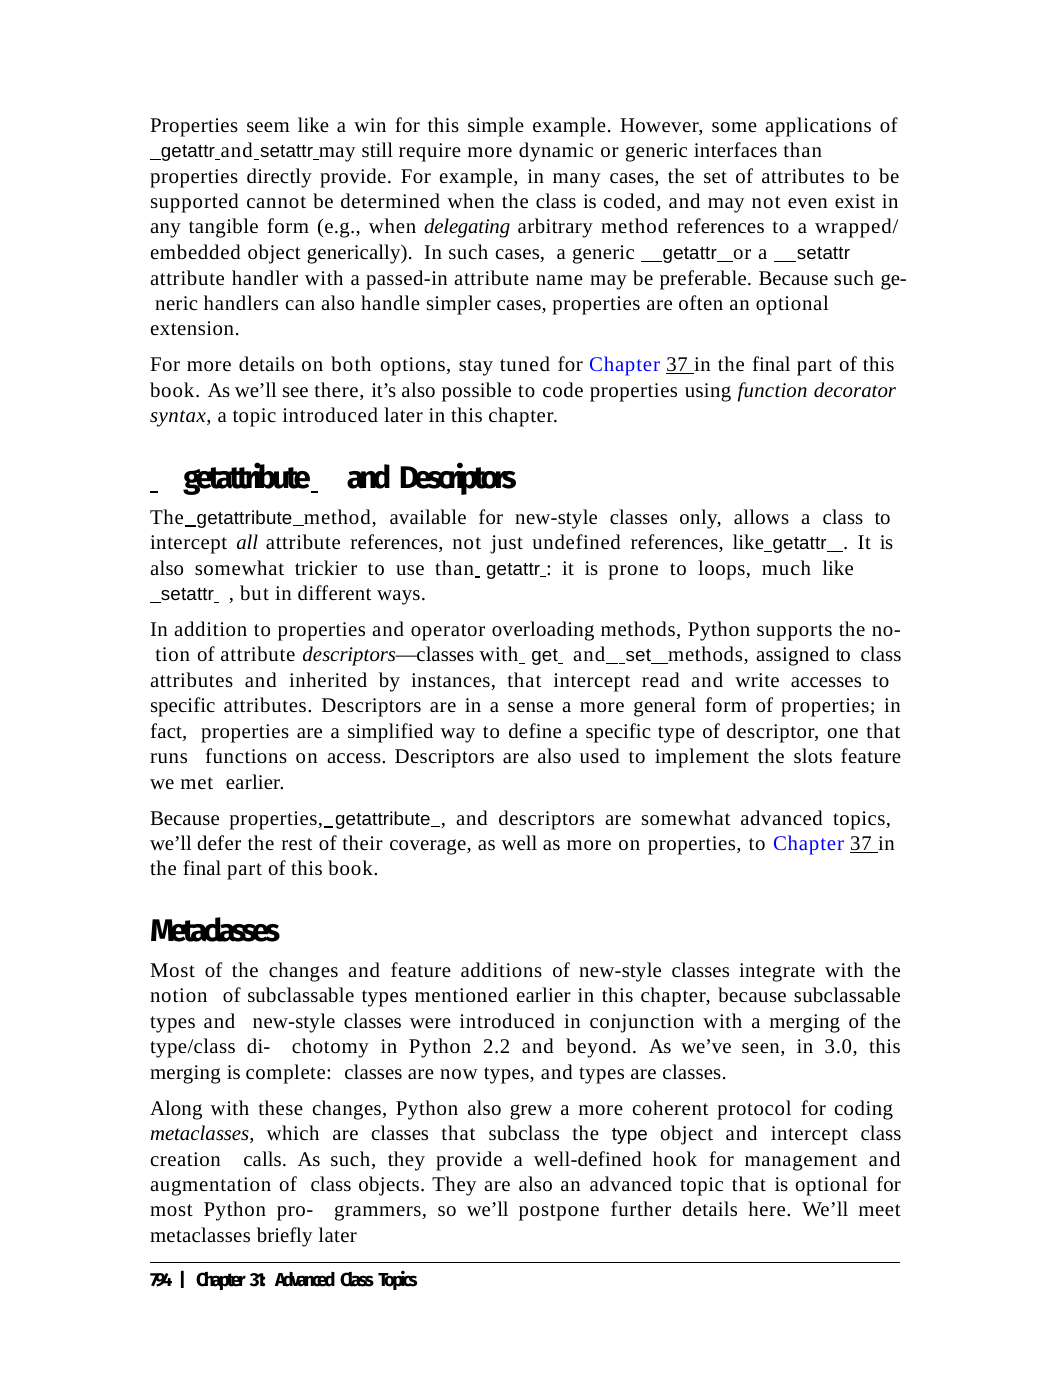

Properties seem like a win for this simple example. However, some applications of
  getattr and setattr may still require more dynamic or generic interfaces than  properties directly provide. For example, in many cases, the set of attributes to be  supported cannot be determined when the class is coded, and may not even exist in  any tangible form (e.g., when delegating arbitrary method references to a wrapped/  embedded object generically).  In such cases,  a generic     getattr   or a     setattr  attribute handler with a passed-in attribute name may be preferable. Because such ge-  neric handlers can also handle simpler cases, properties are often an optional extension.
For more details on both options, stay tuned for Chapter 37 in the final part of this  book. As we’ll see there, it’s also possible to code properties using function decorator  syntax, a topic introduced later in this chapter.

 	getattribute 	and Descriptors
The getattribute method, available for new-style classes only, allows a class to  intercept all attribute references, not just undefined references, like getattr  . It is  also somewhat trickier to use than getattr : it is prone to loops, much like
  setattr , but in different ways.
In addition to properties and operator overloading methods, Python supports the no-  tion of attribute descriptors—classes with get and   set   methods, assigned to  class attributes and inherited by instances, that intercept read and write accesses to  specific attributes. Descriptors are in a sense a more general form of properties; in fact,  properties are a simplified way to define a specific type of descriptor, one that runs  functions on access. Descriptors are also used to implement the slots feature we met  earlier.
Because properties, getattribute , and descriptors are somewhat advanced topics,  we’ll defer the rest of their coverage, as well as more on properties, to Chapter 37 in  the final part of this book.

Metaclasses
Most of the changes and feature additions of new-style classes integrate with the notion  of subclassable types mentioned earlier in this chapter, because subclassable types and  new-style classes were introduced in conjunction with a merging of the type/class di-  chotomy in Python 2.2 and beyond. As we’ve seen, in 3.0, this merging is complete:  classes are now types, and types are classes.
Along with these changes, Python also grew a more coherent protocol for coding  metaclasses, which are classes that subclass the type object and intercept class creation  calls. As such, they provide a well-defined hook for management and augmentation of  class objects. They are also an advanced topic that is optional for most Python pro-  grammers, so we’ll postpone further details here. We’ll meet metaclasses briefly later

794  |  Chapter 31:  Advanced Class Topics